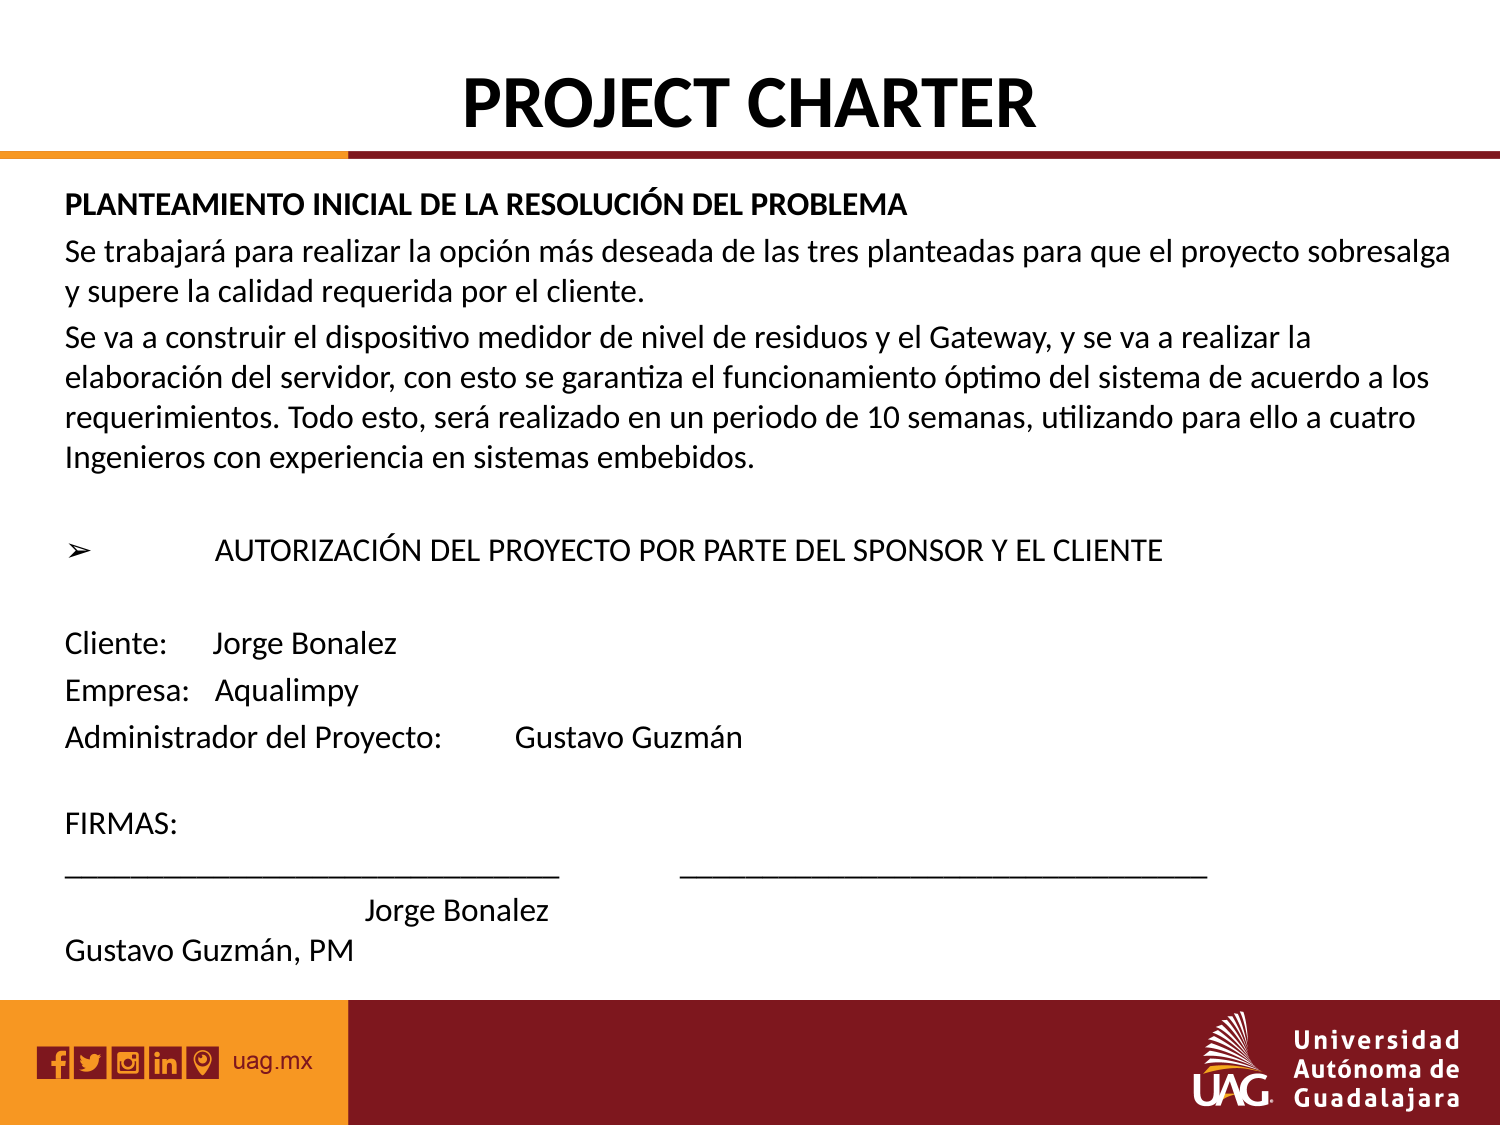

# PROJECT CHARTER
PLANTEAMIENTO INICIAL DE LA RESOLUCIÓN DEL PROBLEMA
Se trabajará para realizar la opción más deseada de las tres planteadas para que el proyecto sobresalga y supere la calidad requerida por el cliente.
Se va a construir el dispositivo medidor de nivel de residuos y el Gateway, y se va a realizar la elaboración del servidor, con esto se garantiza el funcionamiento óptimo del sistema de acuerdo a los requerimientos. Todo esto, será realizado en un periodo de 10 semanas, utilizando para ello a cuatro Ingenieros con experiencia en sistemas embebidos.

➢	AUTORIZACIÓN DEL PROYECTO POR PARTE DEL SPONSOR Y EL CLIENTE

Cliente:      Jorge Bonalez
Empresa:	Aqualimpy
Administrador del Proyecto:	Gustavo Guzmán
FIRMAS:
______________________________                ________________________________
		Jorge Bonalez						Gustavo Guzmán, PM